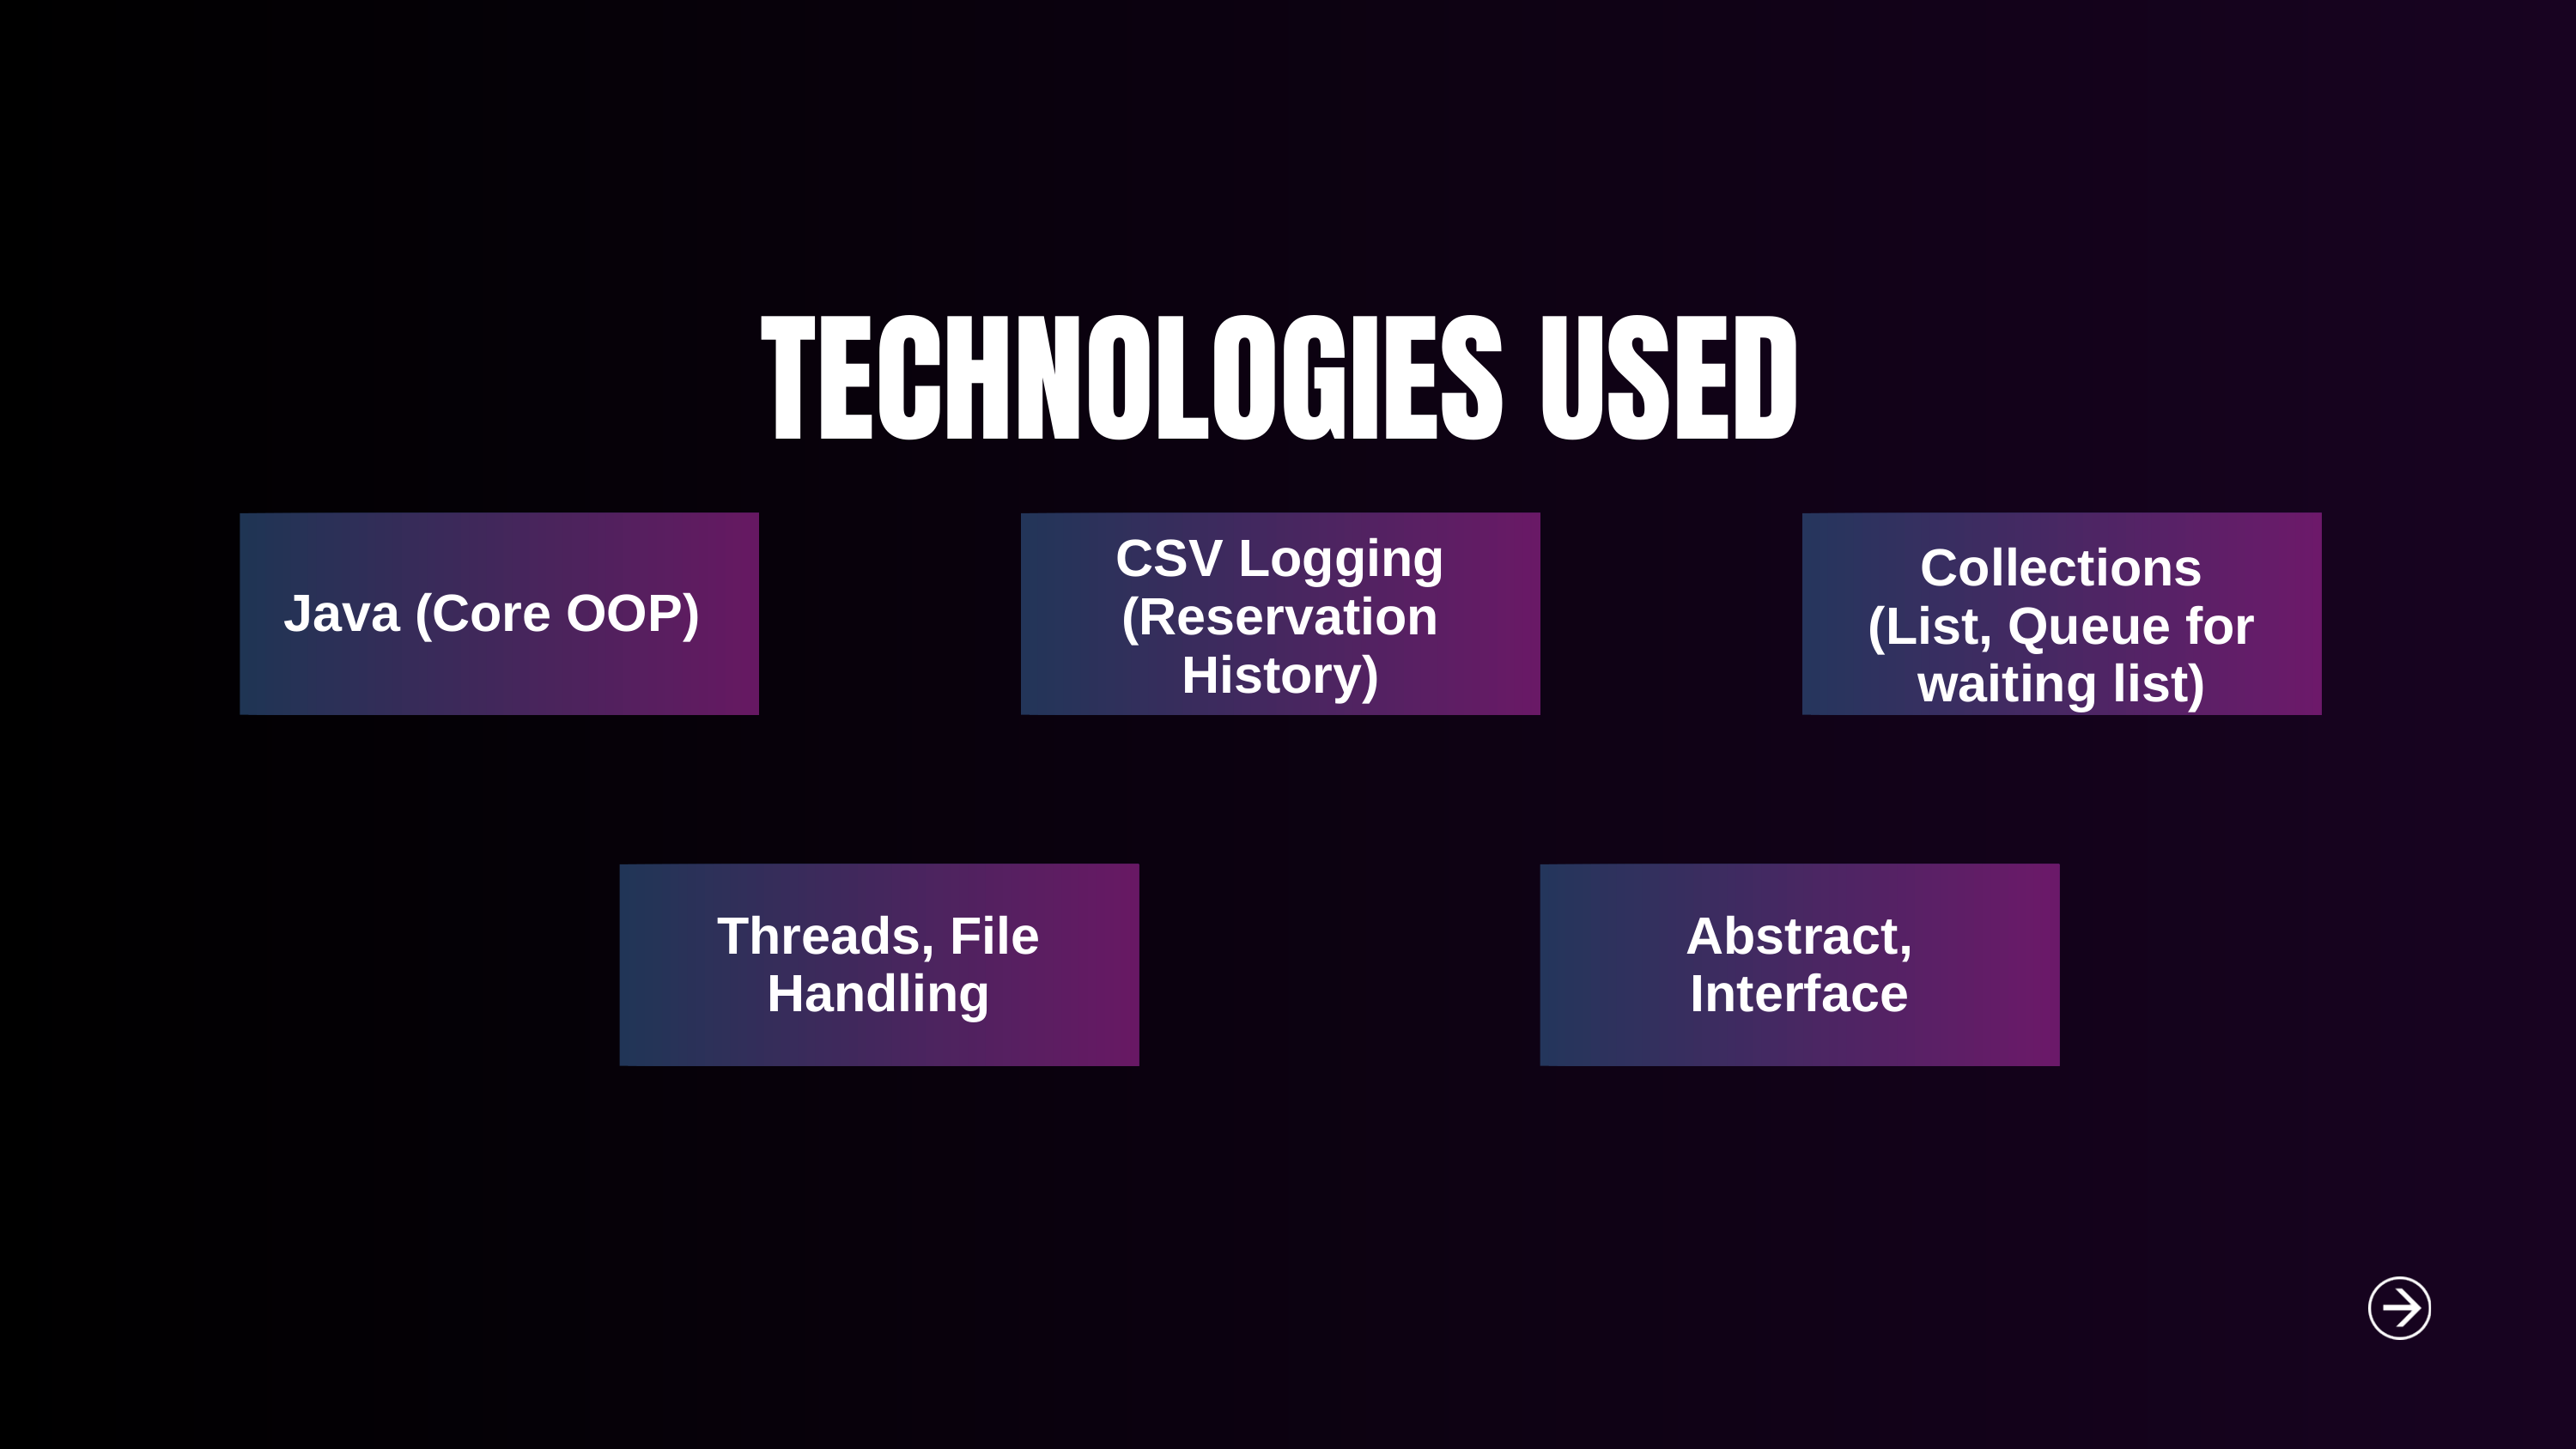

TECHNOLOGIES USED

CSV Logging (Reservation History)
Collections (List, Queue for waiting list)
Java (Core OOP)

Threads, File Handling
Abstract, Interface